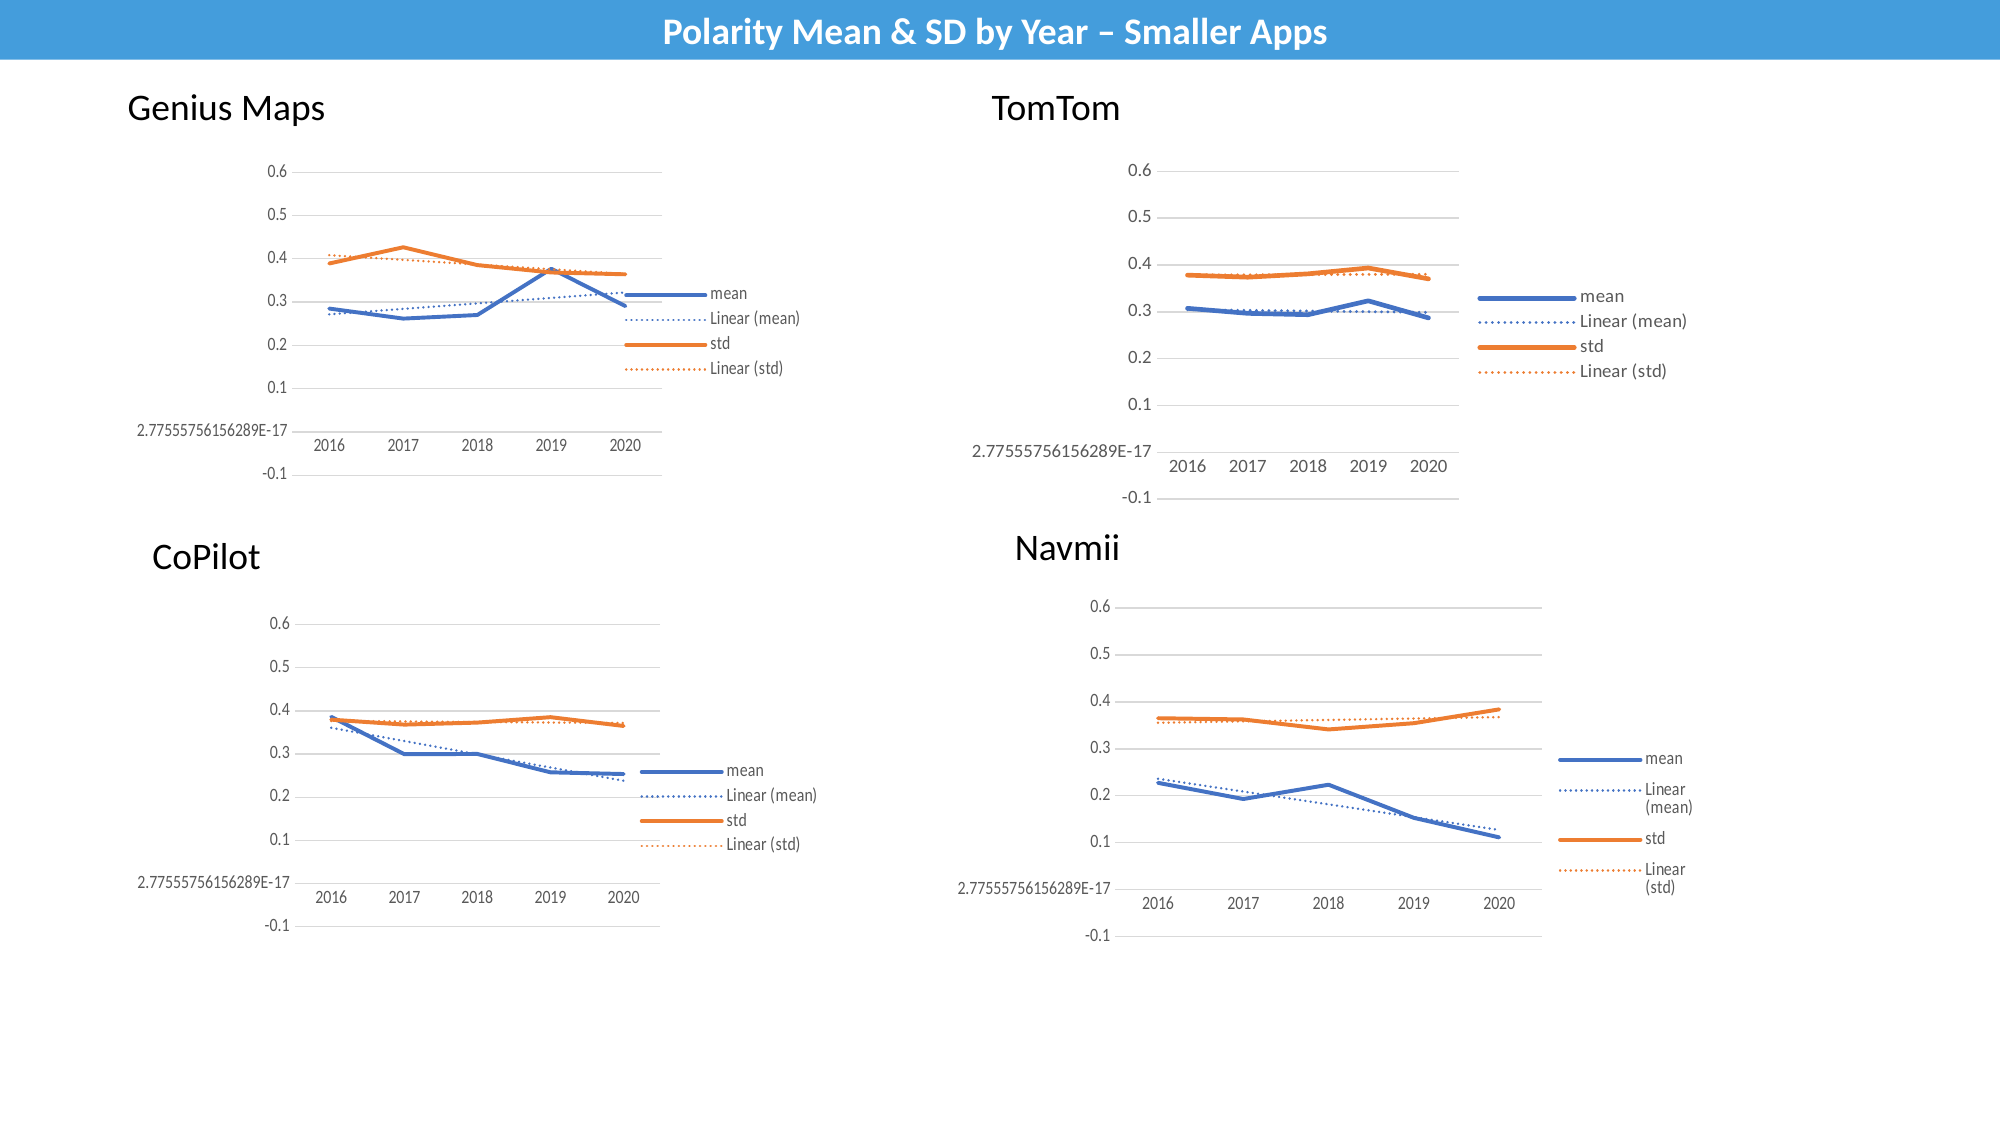

Polarity Mean & SD by Year – Smaller Apps
Genius Maps
TomTom

### Chart

| Category | mean | std |
|---|---|---|
| 2016 | 0.285074 | 0.389167 |
| 2017 | 0.261826 | 0.426712 |
| 2018 | 0.270216 | 0.385533 |
| 2019 | 0.376997 | 0.368454 |
| 2020 | 0.290779 | 0.364226 |

### Chart

| Category | mean | std |
|---|---|---|
| 2016 | 0.3075462163100786 | 0.3784817925021732 |
| 2017 | 0.2969309516942898 | 0.3740523655582874 |
| 2018 | 0.2939753544872749 | 0.3812663588280384 |
| 2019 | 0.3236204095628975 | 0.3936570430677083 |
| 2020 | 0.2871747291312018 | 0.370478604923847 |
Navmii
CoPilot

### Chart

| Category | mean | std |
|---|---|---|
| 2016 | 0.2276907211788834 | 0.3652189977394056 |
| 2017 | 0.1932193319779701 | 0.3626426247325965 |
| 2018 | 0.2236594794151981 | 0.3414062548855507 |
| 2019 | 0.1529894650781567 | 0.3547057327336566 |
| 2020 | 0.111290311933929 | 0.3841674723308127 |

### Chart

| Category | mean | std |
|---|---|---|
| 2016 | 0.386283443 | 0.379839335 |
| 2017 | 0.299620896 | 0.368286461 |
| 2018 | 0.300249854 | 0.372936439 |
| 2019 | 0.257654728 | 0.385565781 |
| 2020 | 0.253684554 | 0.365132062 |